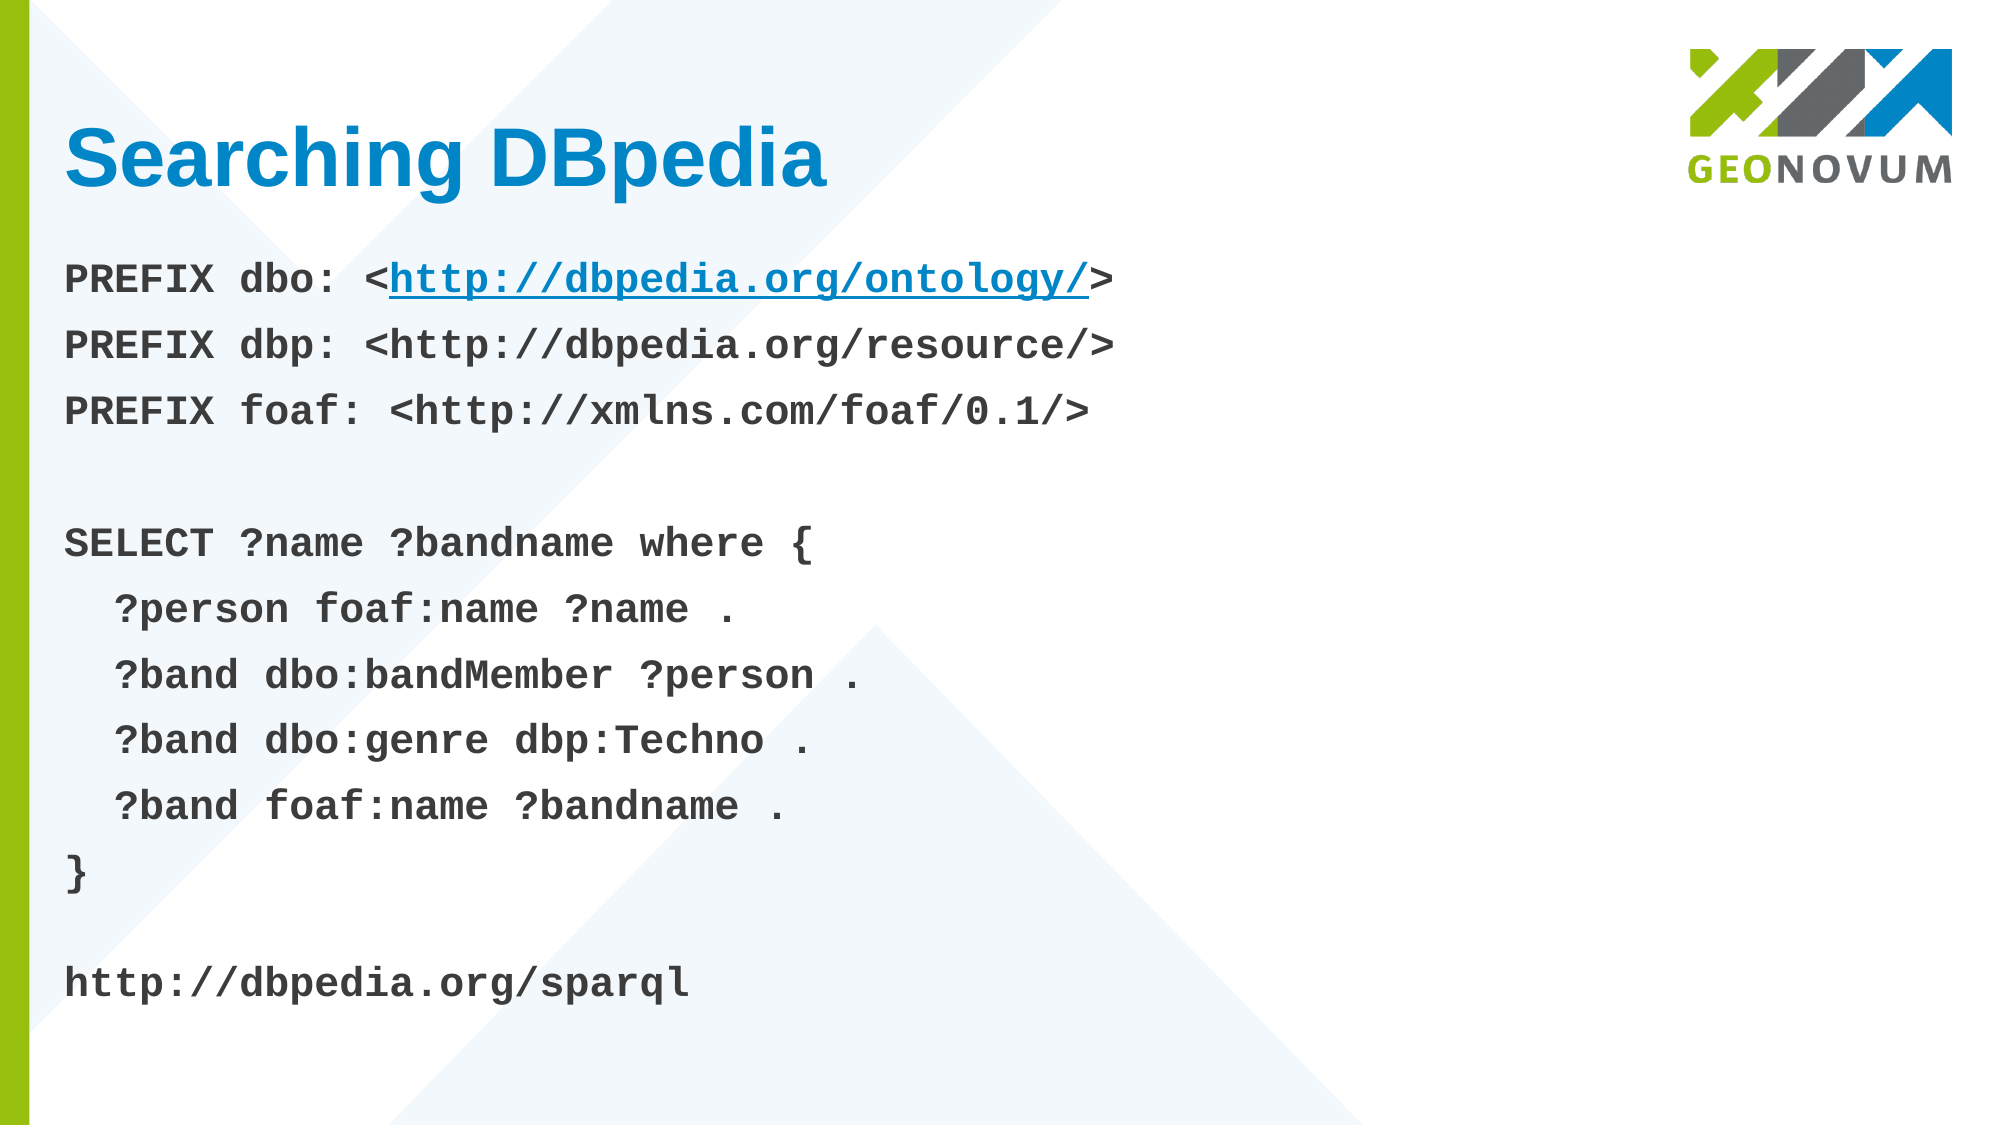

# Searching DBpedia
PREFIX dbo: <http://dbpedia.org/ontology/>
PREFIX dbp: <http://dbpedia.org/resource/>
PREFIX foaf: <http://xmlns.com/foaf/0.1/>

SELECT ?name ?bandname where {
  ?person foaf:name ?name .
  ?band dbo:bandMember ?person .
  ?band dbo:genre dbp:Techno .
  ?band foaf:name ?bandname .
}
http://dbpedia.org/sparql